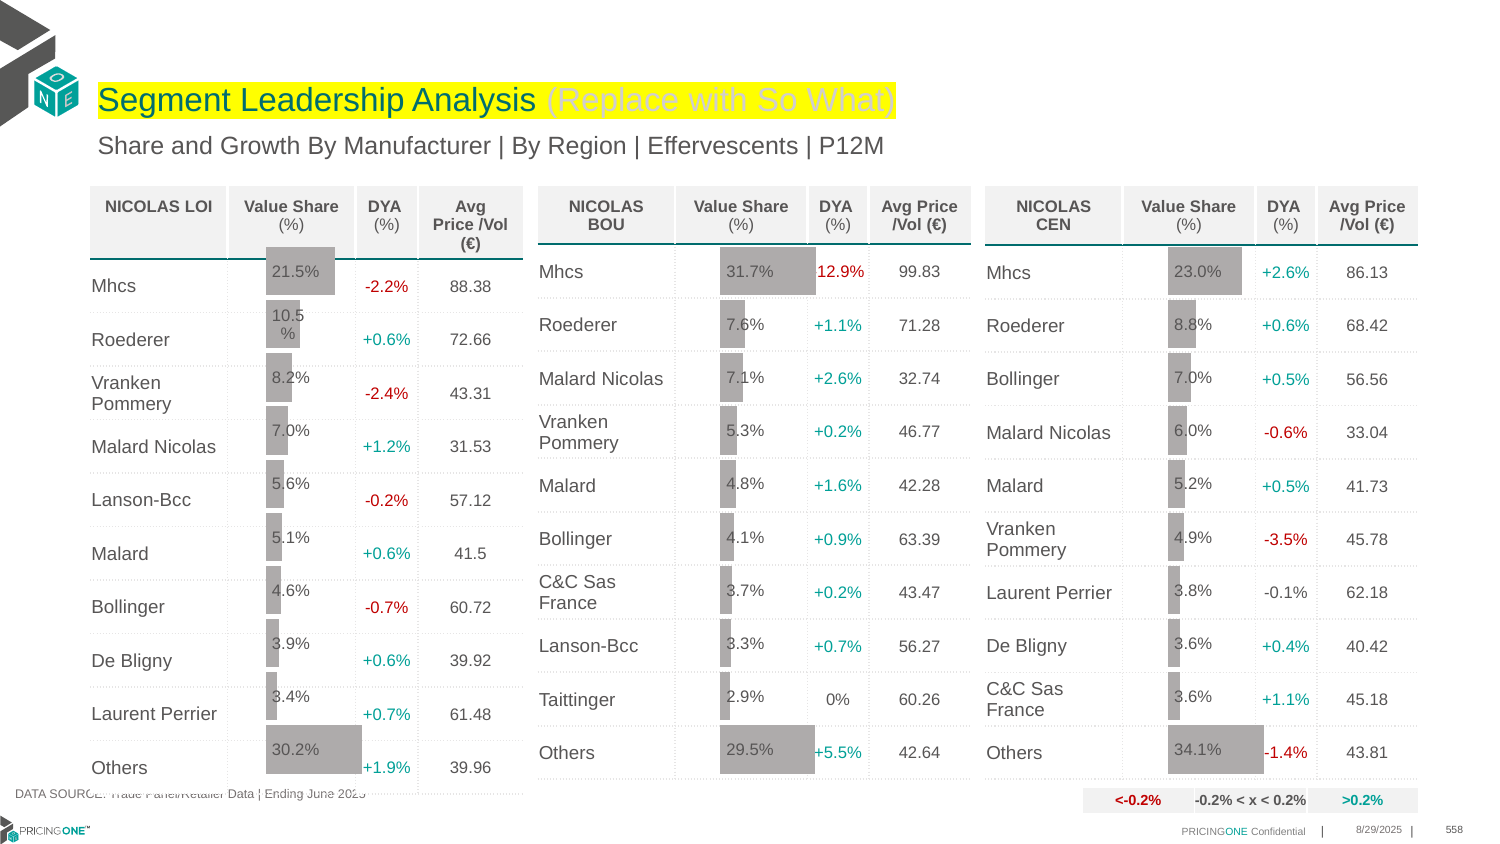

# Segment Leadership Analysis (Replace with So What)
Share and Growth By Manufacturer | By Region | Effervescents | P12M
| NICOLAS BOU | Value Share (%) | DYA (%) | Avg Price /Vol (€) |
| --- | --- | --- | --- |
| Mhcs |  | -12.9% | 99.83 |
| Roederer |  | +1.1% | 71.28 |
| Malard Nicolas |  | +2.6% | 32.74 |
| Vranken Pommery |  | +0.2% | 46.77 |
| Malard |  | +1.6% | 42.28 |
| Bollinger |  | +0.9% | 63.39 |
| C&C Sas France |  | +0.2% | 43.47 |
| Lanson-Bcc |  | +0.7% | 56.27 |
| Taittinger |  | 0% | 60.26 |
| Others |  | +5.5% | 42.64 |
| NICOLAS LOI | Value Share (%) | DYA (%) | Avg Price /Vol (€) |
| --- | --- | --- | --- |
| Mhcs |  | -2.2% | 88.38 |
| Roederer |  | +0.6% | 72.66 |
| Vranken Pommery |  | -2.4% | 43.31 |
| Malard Nicolas |  | +1.2% | 31.53 |
| Lanson-Bcc |  | -0.2% | 57.12 |
| Malard |  | +0.6% | 41.5 |
| Bollinger |  | -0.7% | 60.72 |
| De Bligny |  | +0.6% | 39.92 |
| Laurent Perrier |  | +0.7% | 61.48 |
| Others |  | +1.9% | 39.96 |
| NICOLAS CEN | Value Share (%) | DYA (%) | Avg Price /Vol (€) |
| --- | --- | --- | --- |
| Mhcs |  | +2.6% | 86.13 |
| Roederer |  | +0.6% | 68.42 |
| Bollinger |  | +0.5% | 56.56 |
| Malard Nicolas |  | -0.6% | 33.04 |
| Malard |  | +0.5% | 41.73 |
| Vranken Pommery |  | -3.5% | 45.78 |
| Laurent Perrier |  | -0.1% | 62.18 |
| De Bligny |  | +0.4% | 40.42 |
| C&C Sas France |  | +1.1% | 45.18 |
| Others |  | -1.4% | 43.81 |

### Chart

| Category | Effervescents | NICOLAS LOI |
|---|---|
| None | 0.214592258454715 |

### Chart

| Category | Effervescents | NICOLAS BOU |
|---|---|
| None | 0.31738867189818715 |

### Chart

| Category | Effervescents | NICOLAS CEN |
|---|---|
| None | 0.22980499710032862 |
DATA SOURCE: Trade Panel/Retailer Data | Ending June 2025
| <-0.2% | -0.2% < x < 0.2% | >0.2% |
| --- | --- | --- |

8/29/2025
558